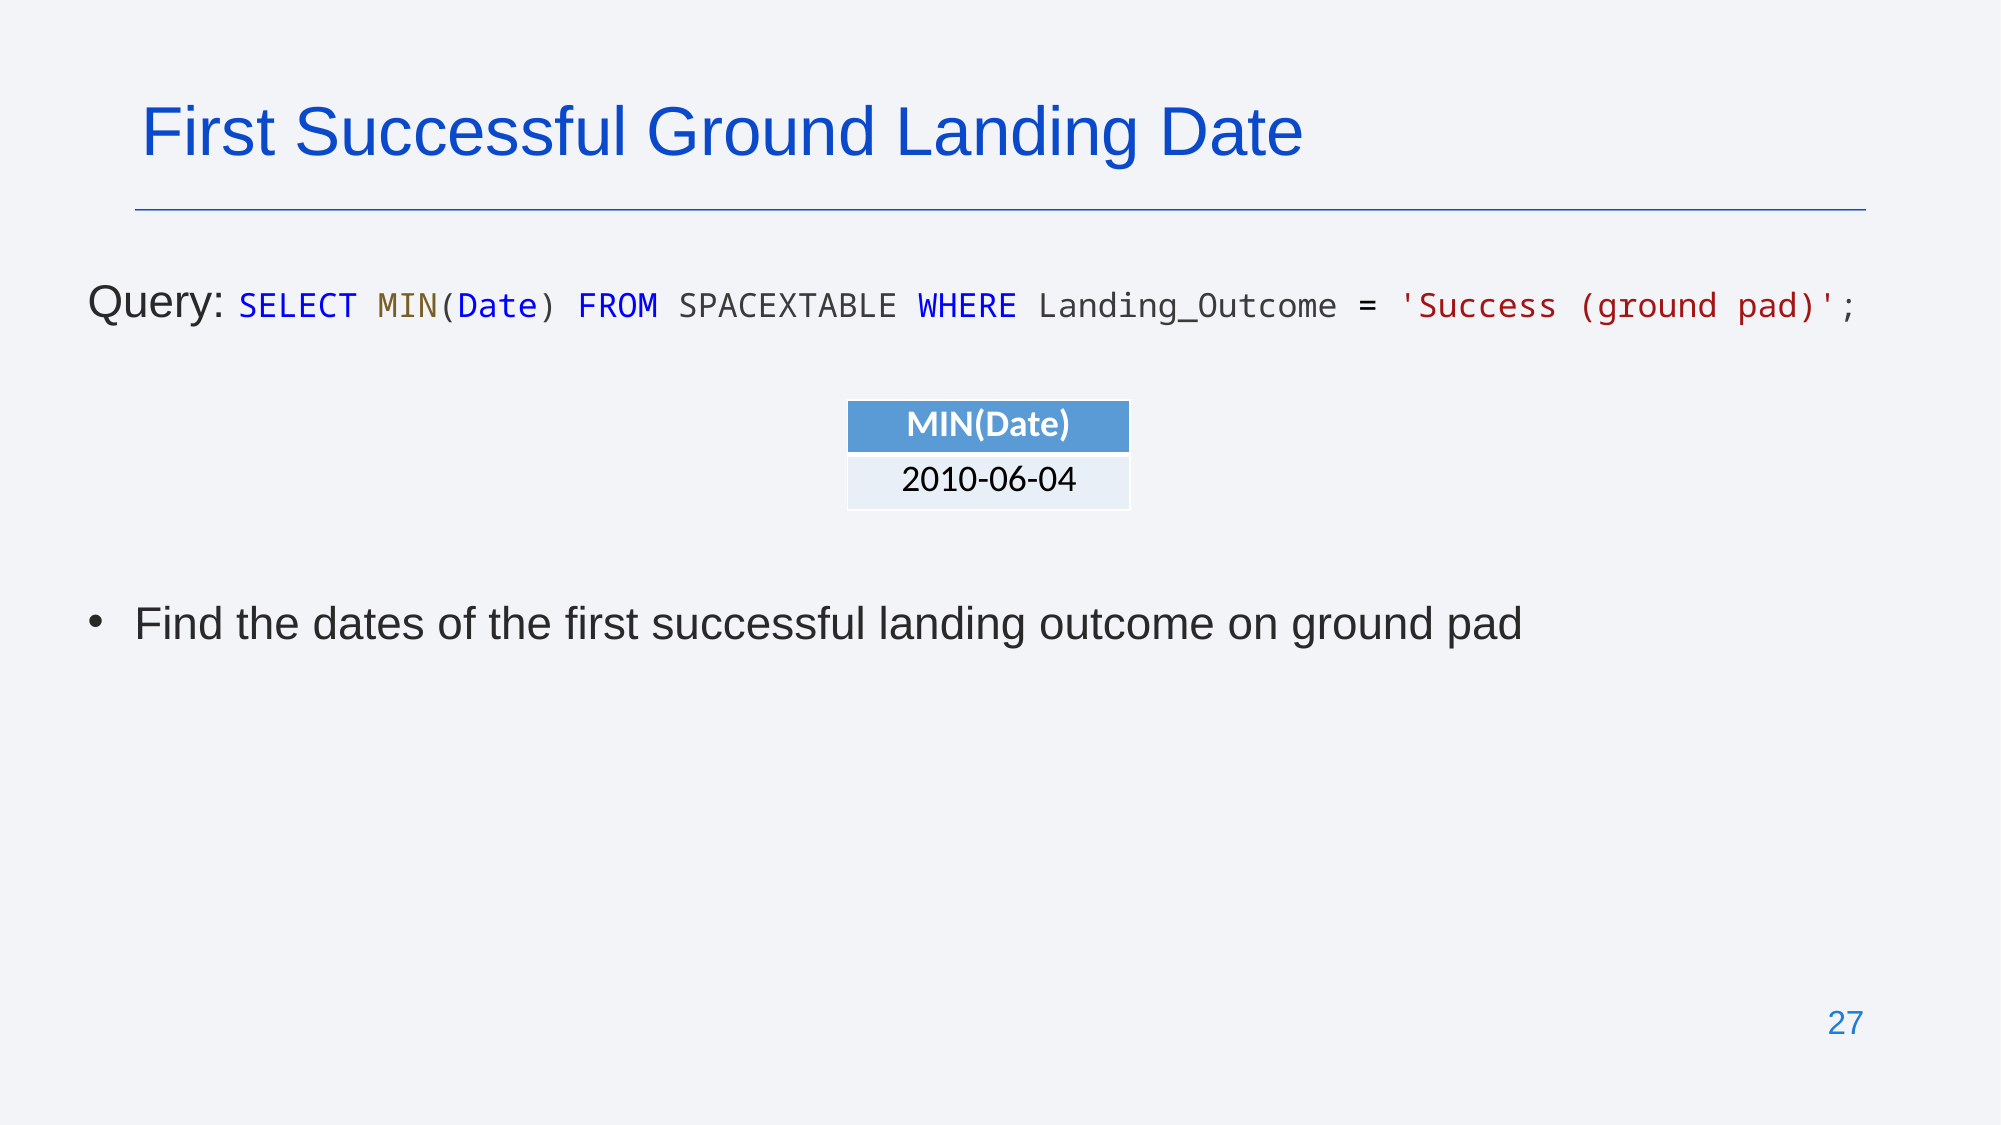

First Successful Ground Landing Date
Query: SELECT MIN(Date) FROM SPACEXTABLE WHERE Landing_Outcome = 'Success (ground pad)';

| MIN(Date) |
| --- |
| 2010-06-04 |
Find the dates of the first successful landing outcome on ground pad
27